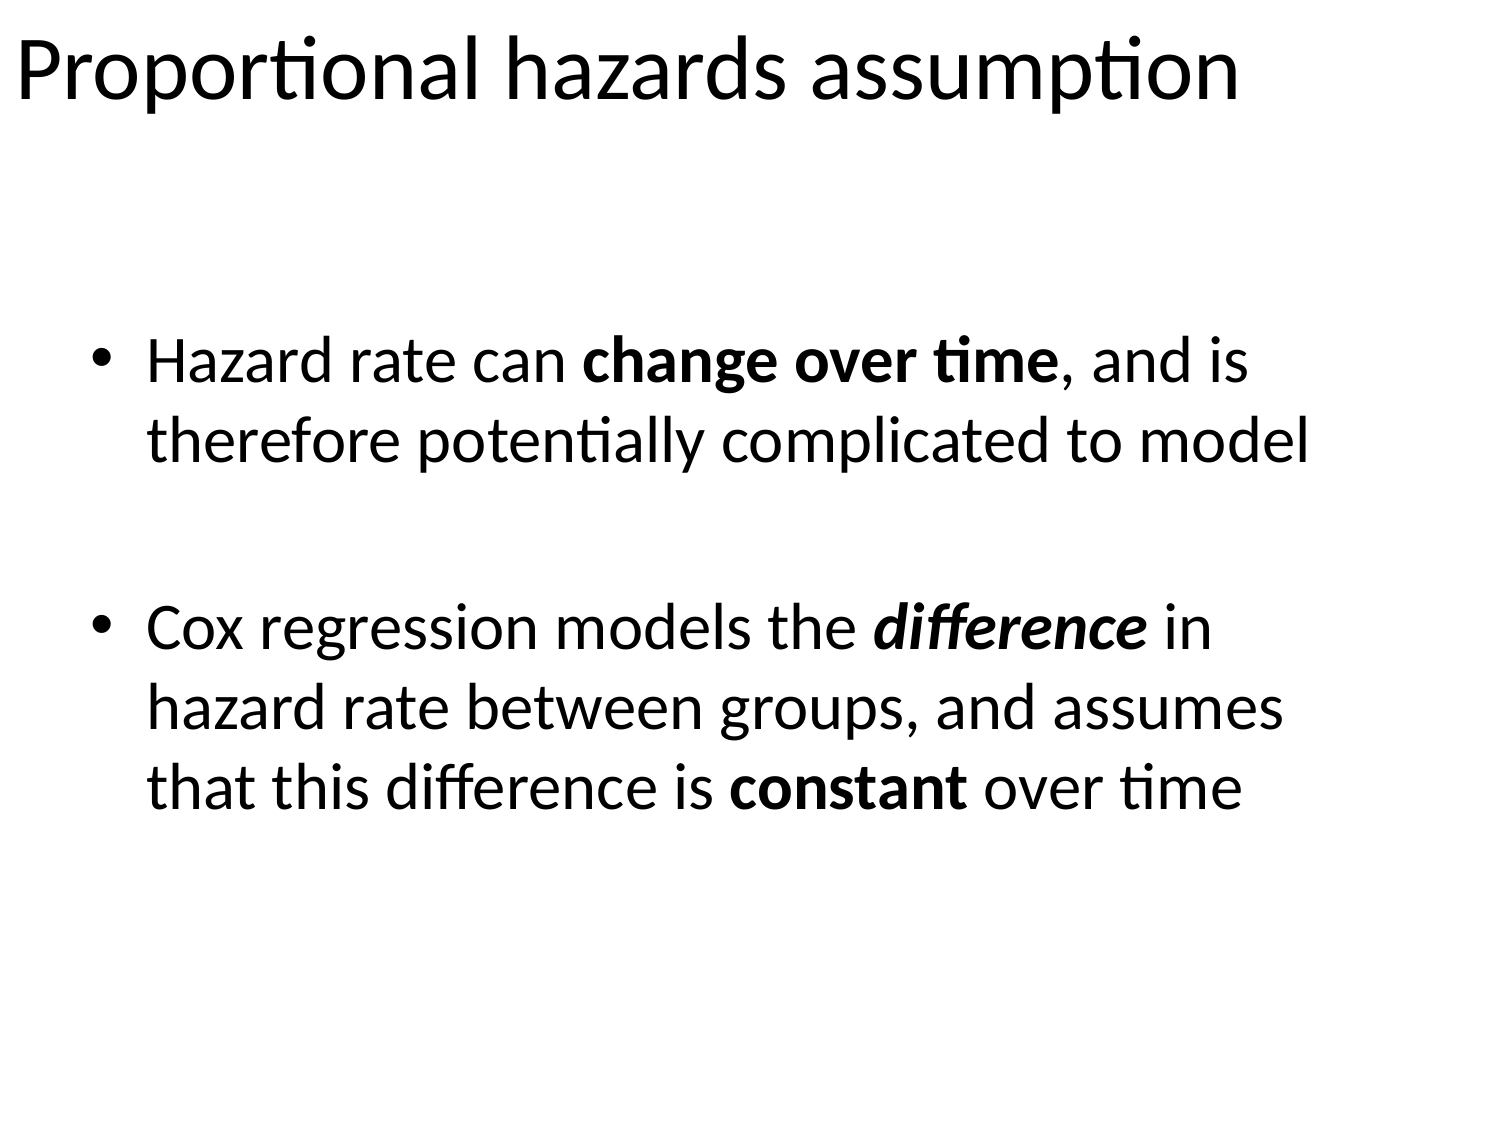

# Proportional hazards assumption
Hazard rate can change over time, and is therefore potentially complicated to model

Cox regression models the difference in hazard rate between groups, and assumes that this difference is constant over time